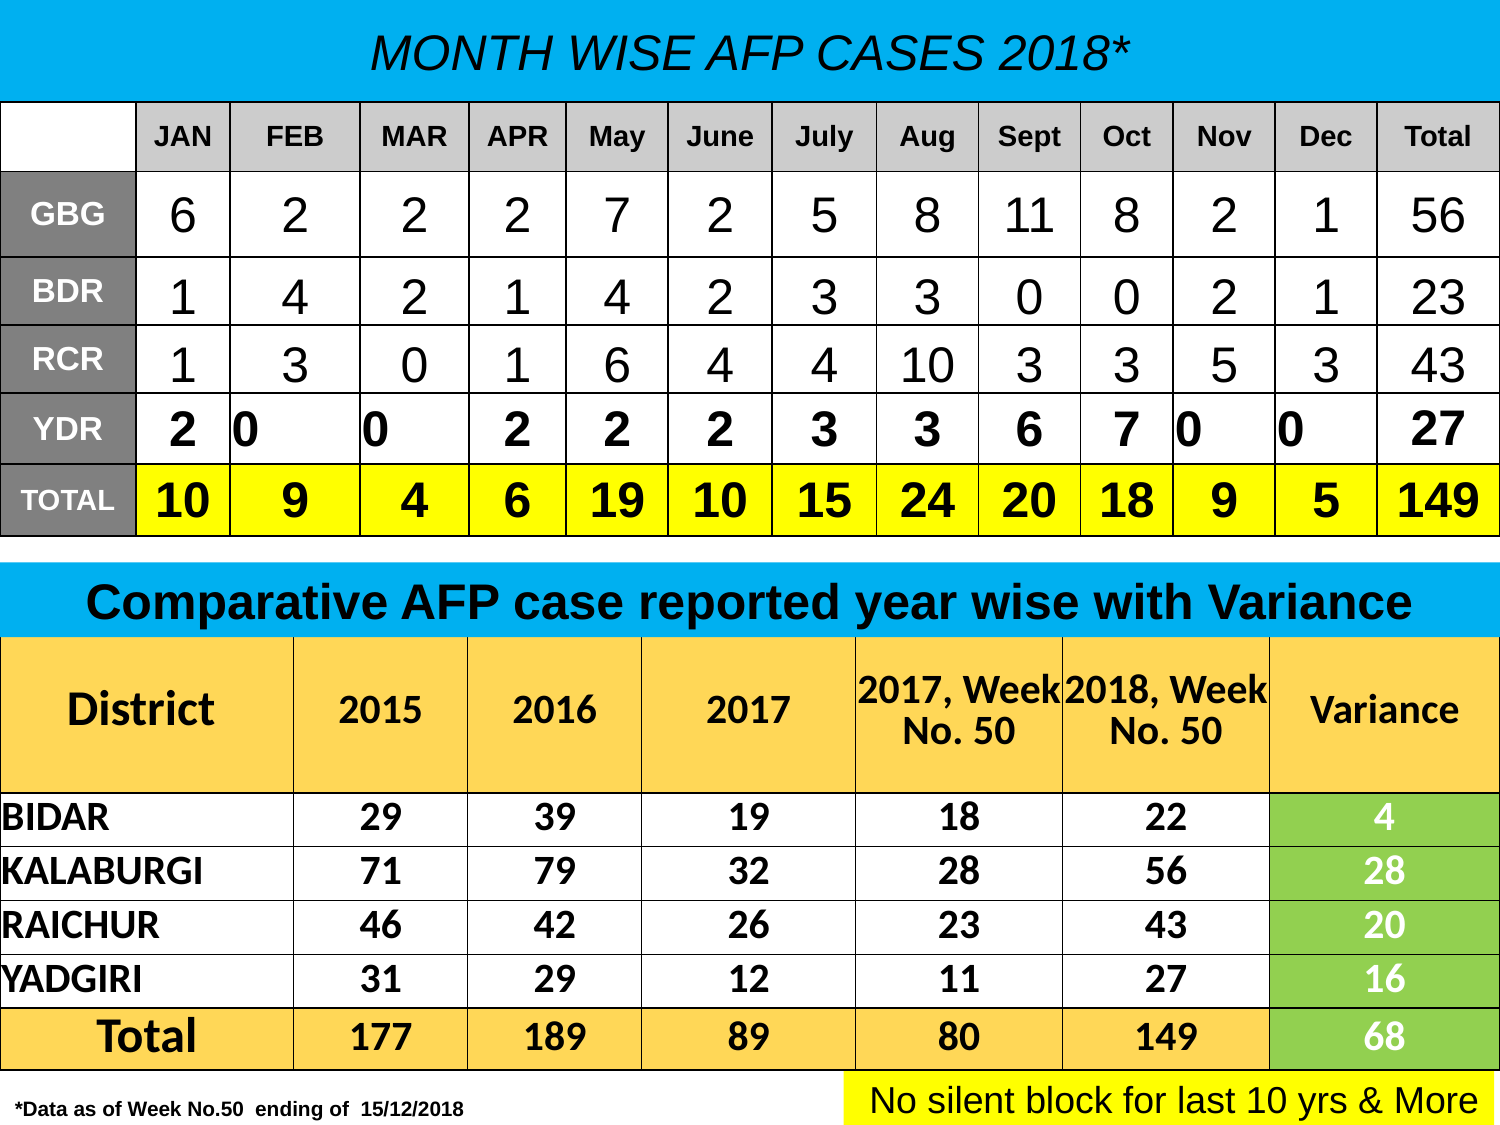

# MONTH WISE AFP CASES 2018*
|  | JAN | FEB | MAR | APR | May | June | July | Aug | Sept | Oct | Nov | Dec | Total |
| --- | --- | --- | --- | --- | --- | --- | --- | --- | --- | --- | --- | --- | --- |
| GBG | 6 | 2 | 2 | 2 | 7 | 2 | 5 | 8 | 11 | 8 | 2 | 1 | 56 |
| BDR | 1 | 4 | 2 | 1 | 4 | 2 | 3 | 3 | 0 | 0 | 2 | 1 | 23 |
| RCR | 1 | 3 | 0 | 1 | 6 | 4 | 4 | 10 | 3 | 3 | 5 | 3 | 43 |
| YDR | 2 | 0 | 0 | 2 | 2 | 2 | 3 | 3 | 6 | 7 | 0 | 0 | 27 |
| TOTAL | 10 | 9 | 4 | 6 | 19 | 10 | 15 | 24 | 20 | 18 | 9 | 5 | 149 |
Comparative AFP case reported year wise with Variance
| District | 2015 | 2016 | 2017 | 2017, Week No. 50 | 2018, Week No. 50 | Variance |
| --- | --- | --- | --- | --- | --- | --- |
| BIDAR | 29 | 39 | 19 | 18 | 22 | 4 |
| KALABURGI | 71 | 79 | 32 | 28 | 56 | 28 |
| RAICHUR | 46 | 42 | 26 | 23 | 43 | 20 |
| YADGIRI | 31 | 29 | 12 | 11 | 27 | 16 |
| Total | 177 | 189 | 89 | 80 | 149 | 68 |
No silent block for last 10 yrs & More
*Data as of Week No.50  ending of  15/12/2018